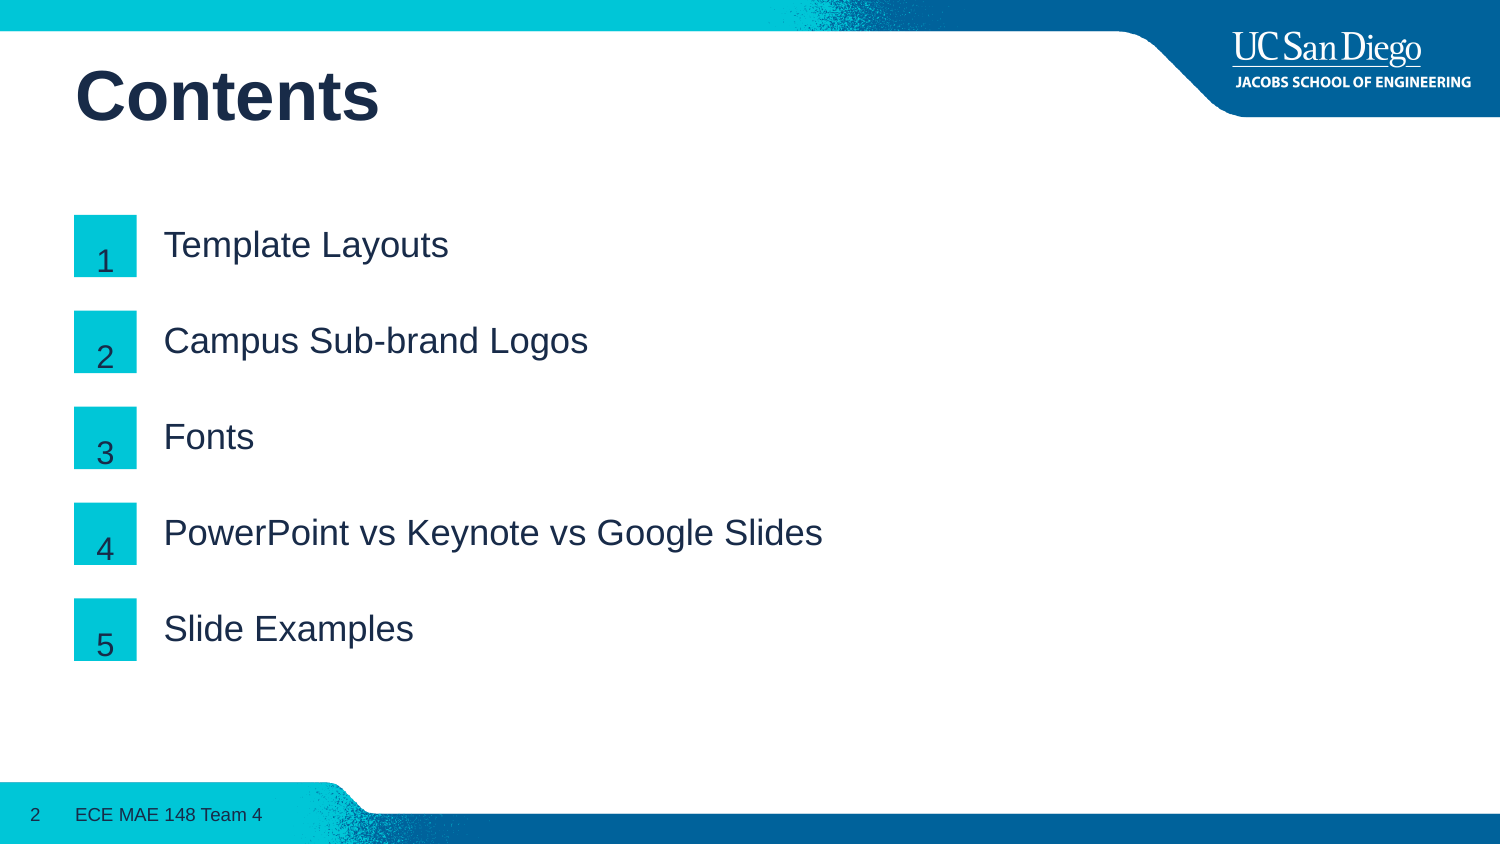

# Contents
Template Layouts
1
Campus Sub-brand Logos
2
Fonts
3
PowerPoint vs Keynote vs Google Slides
4
Slide Examples
5
2
ECE MAE 148 Team 4